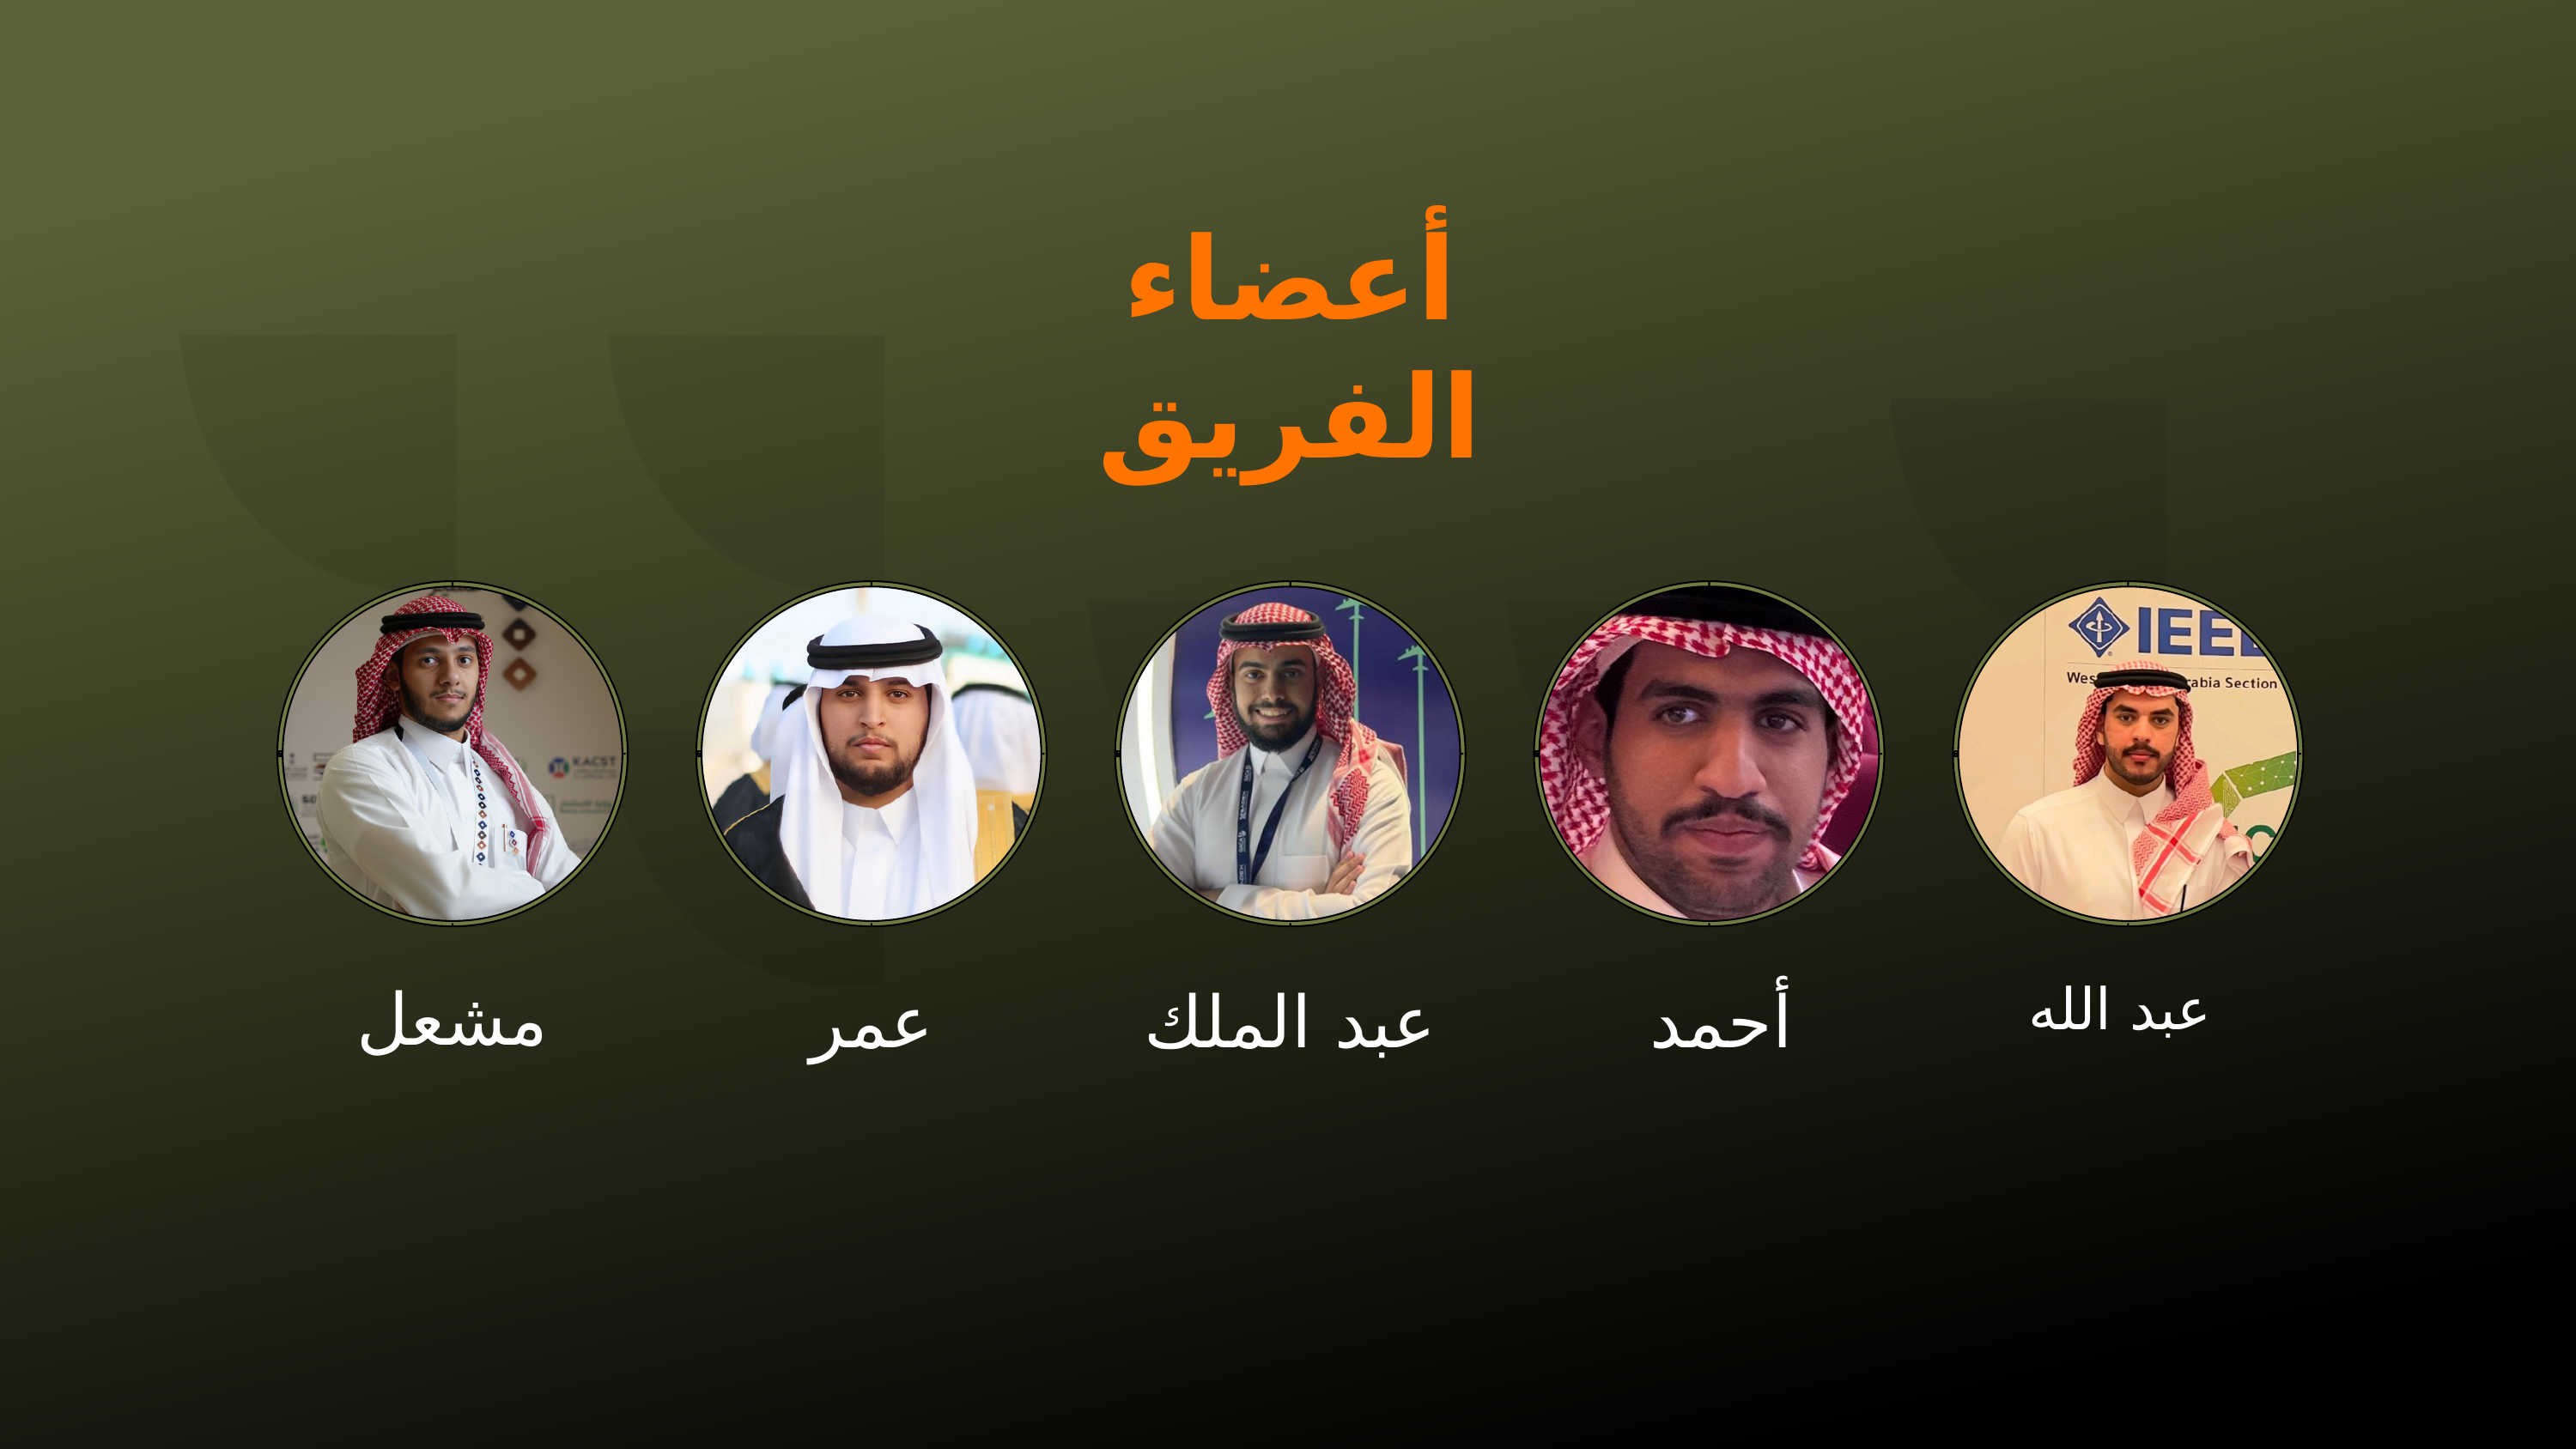

أعضاء الفريق

مشعل
عمر
عبد الملك
أحمد
عبد الله